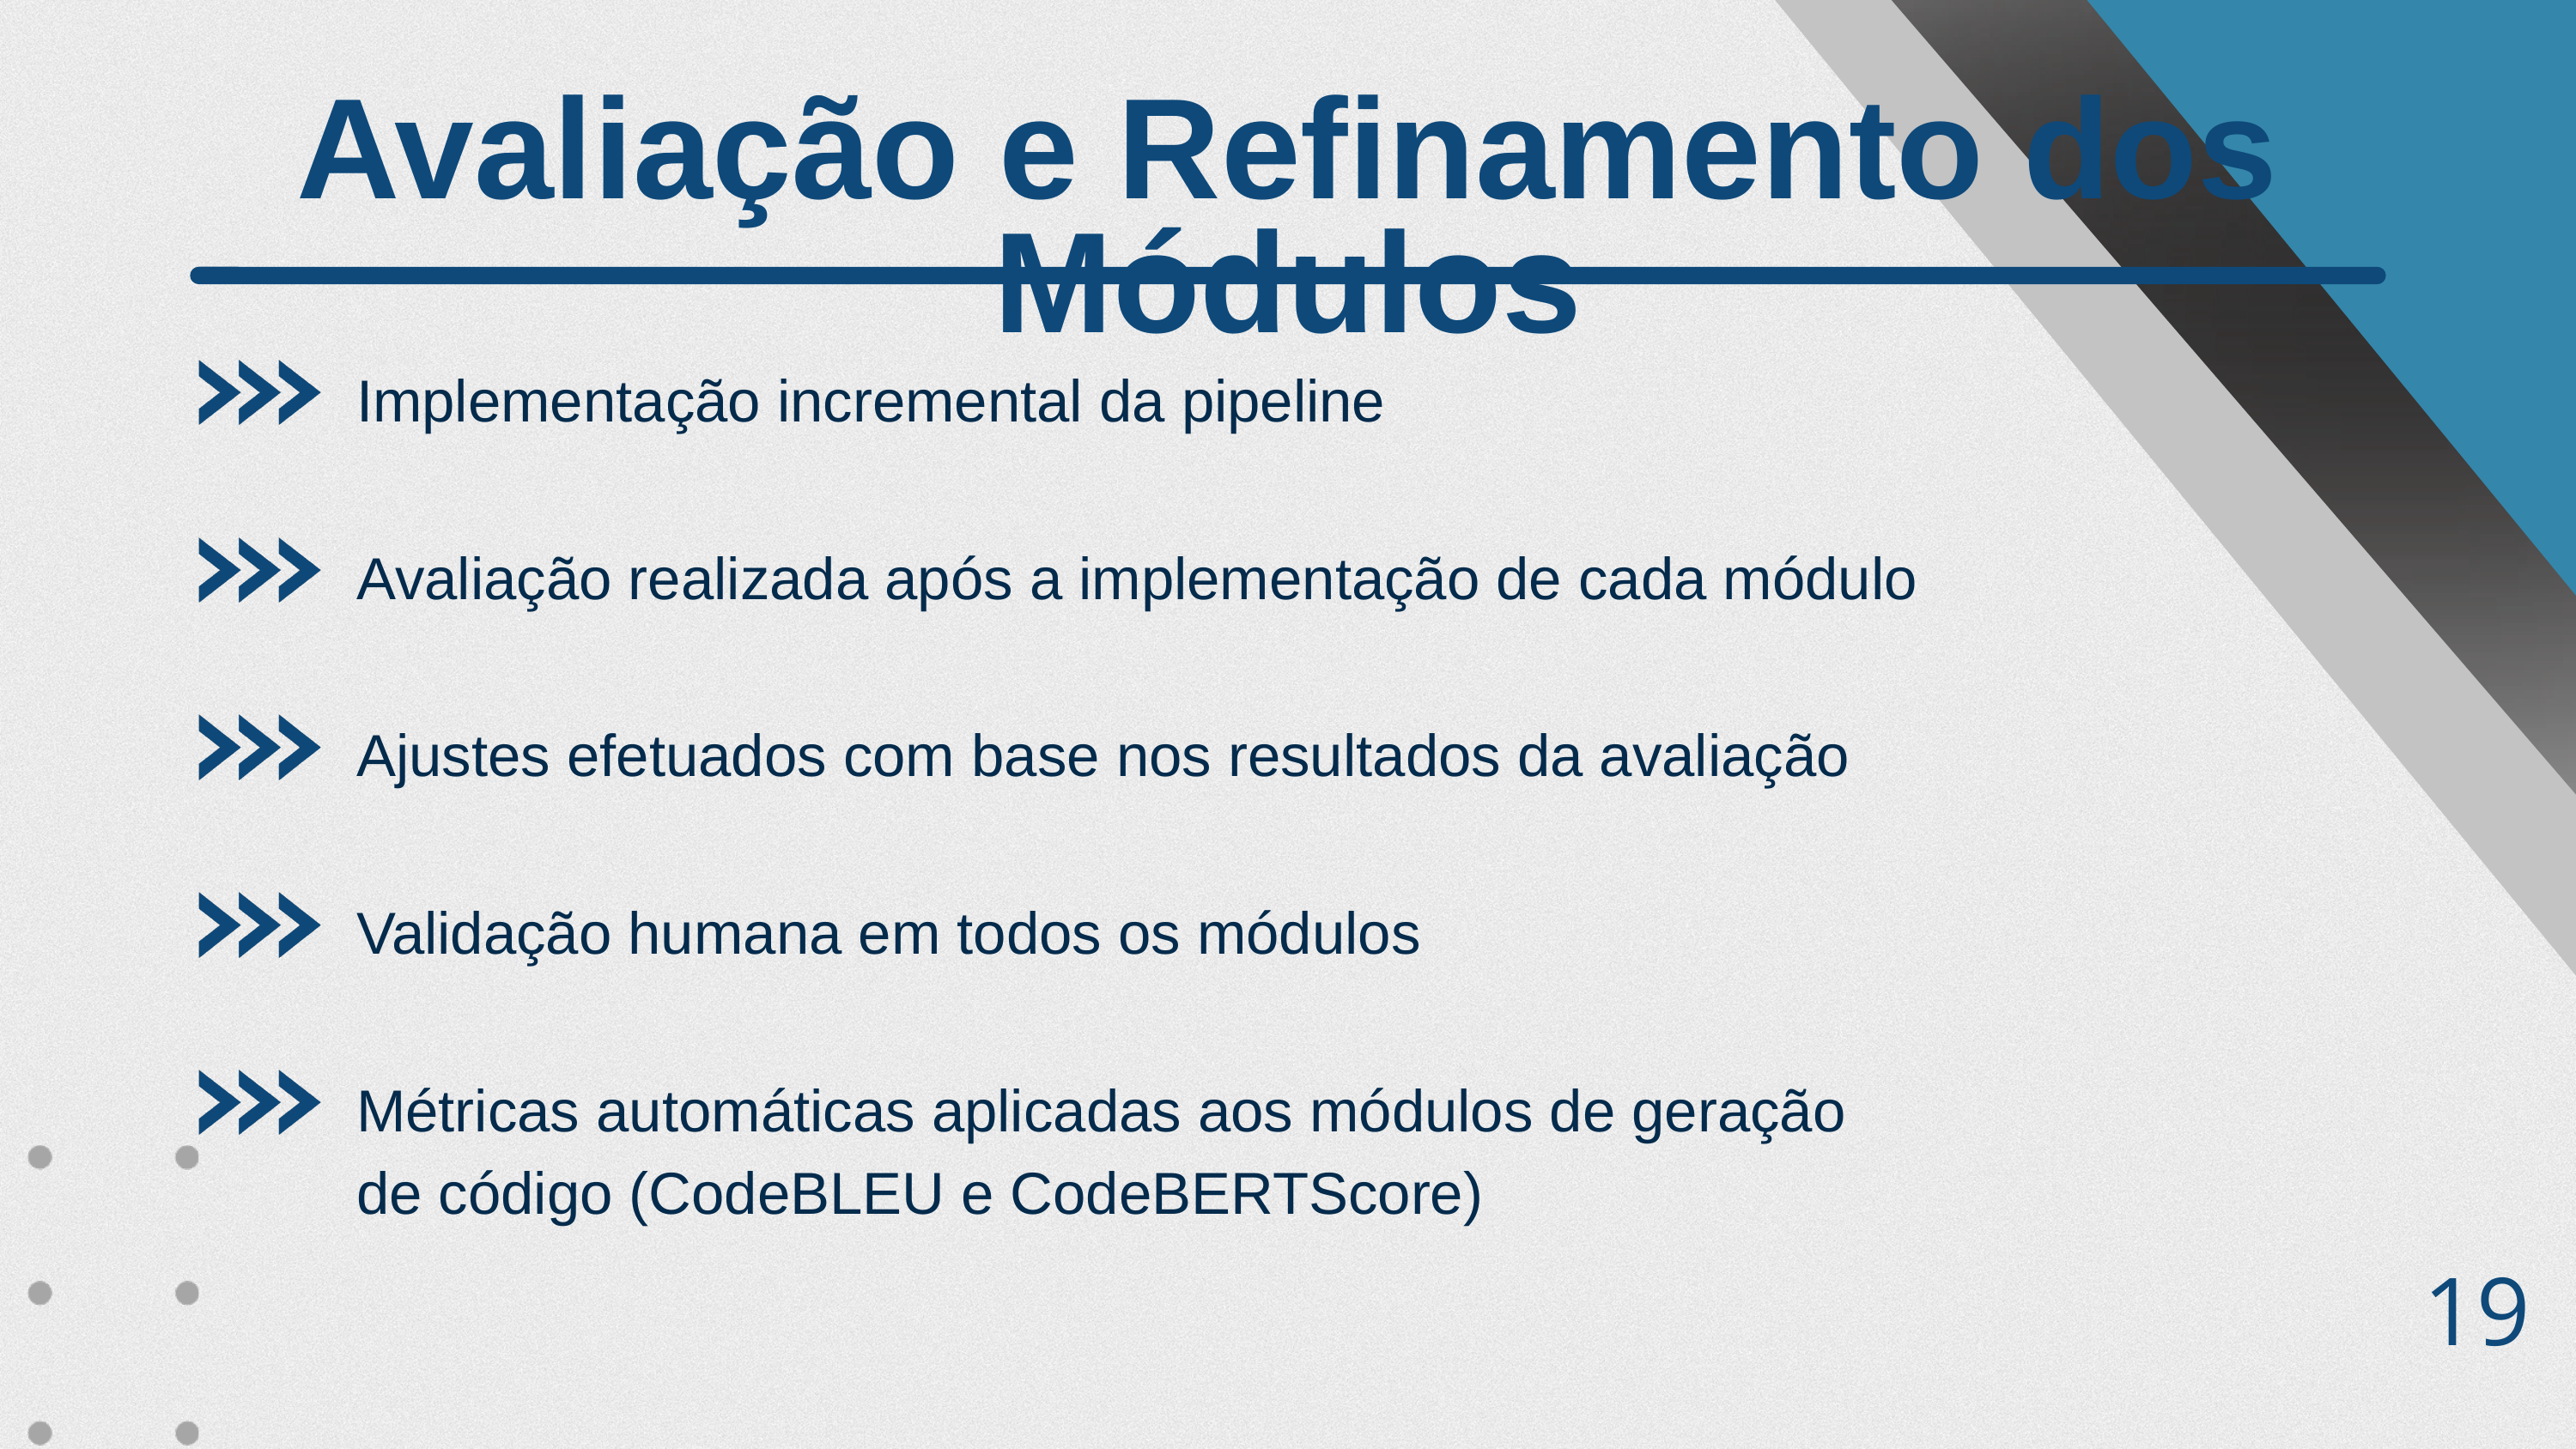

Avaliação e Refinamento dos Módulos

Implementação incremental da pipeline

Avaliação realizada após a implementação de cada módulo

Ajustes efetuados com base nos resultados da avaliação

Validação humana em todos os módulos

Métricas automáticas aplicadas aos módulos de geração de código (CodeBLEU e CodeBERTScore)

19